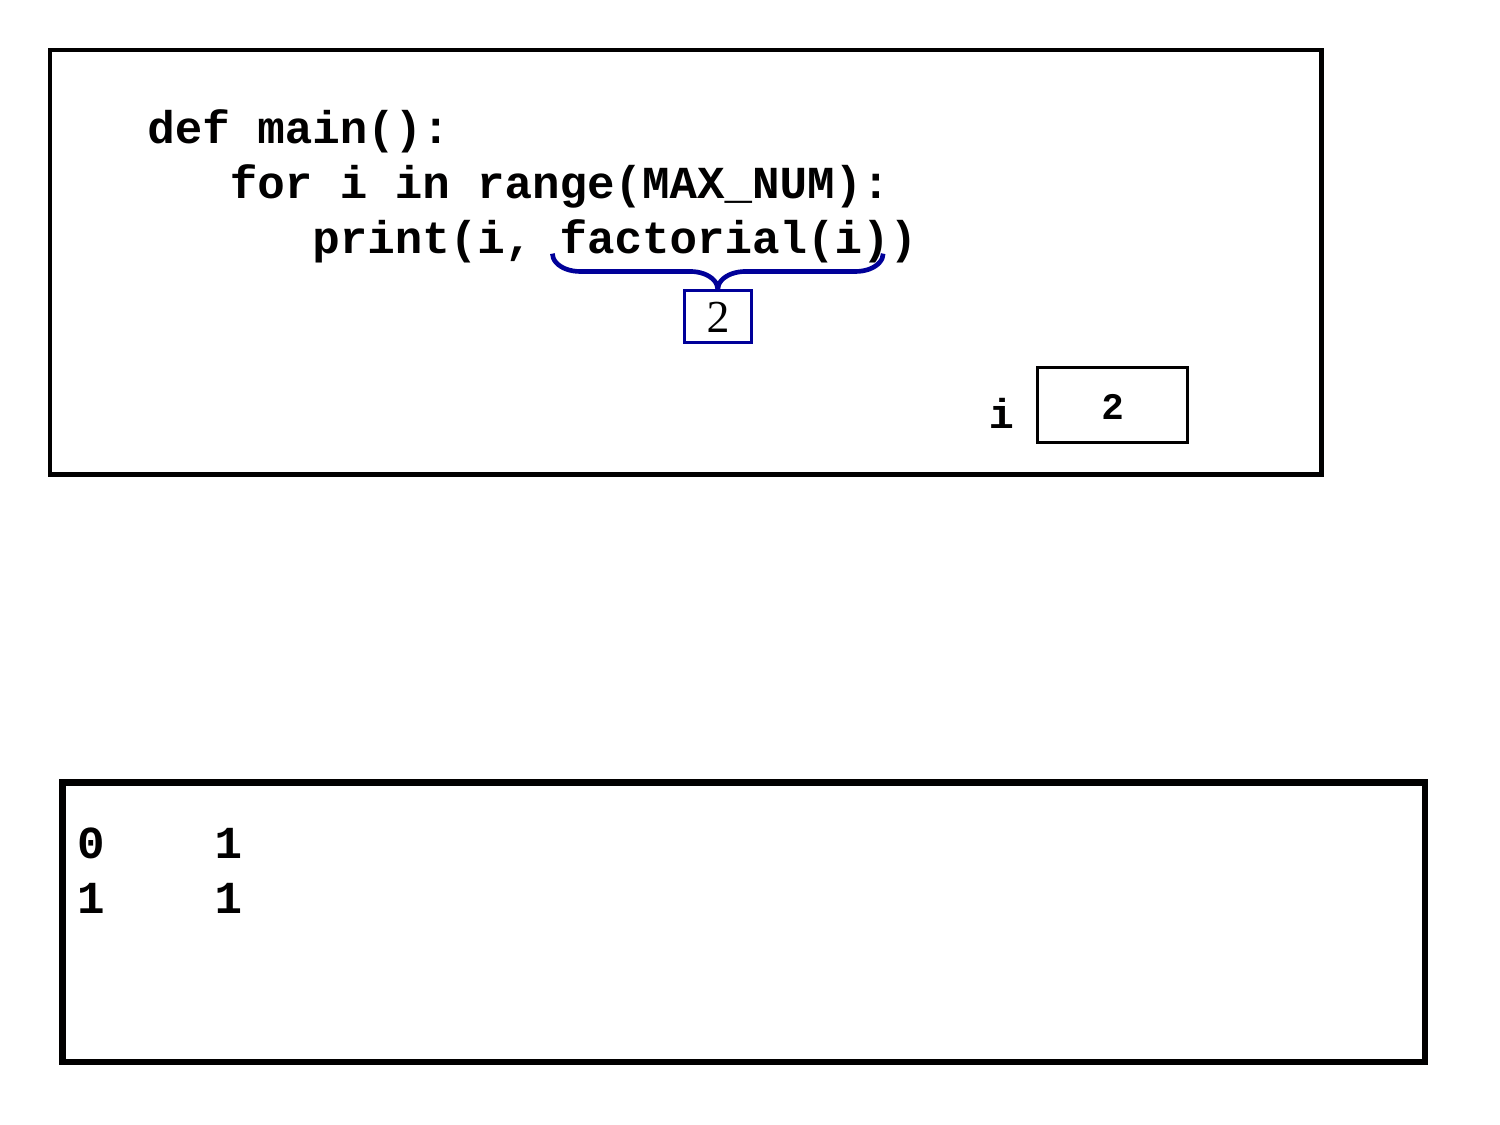

def main():
      for i in range(MAX_NUM):
         print(i, factorial(i))

2
2
i
0    1
1    1